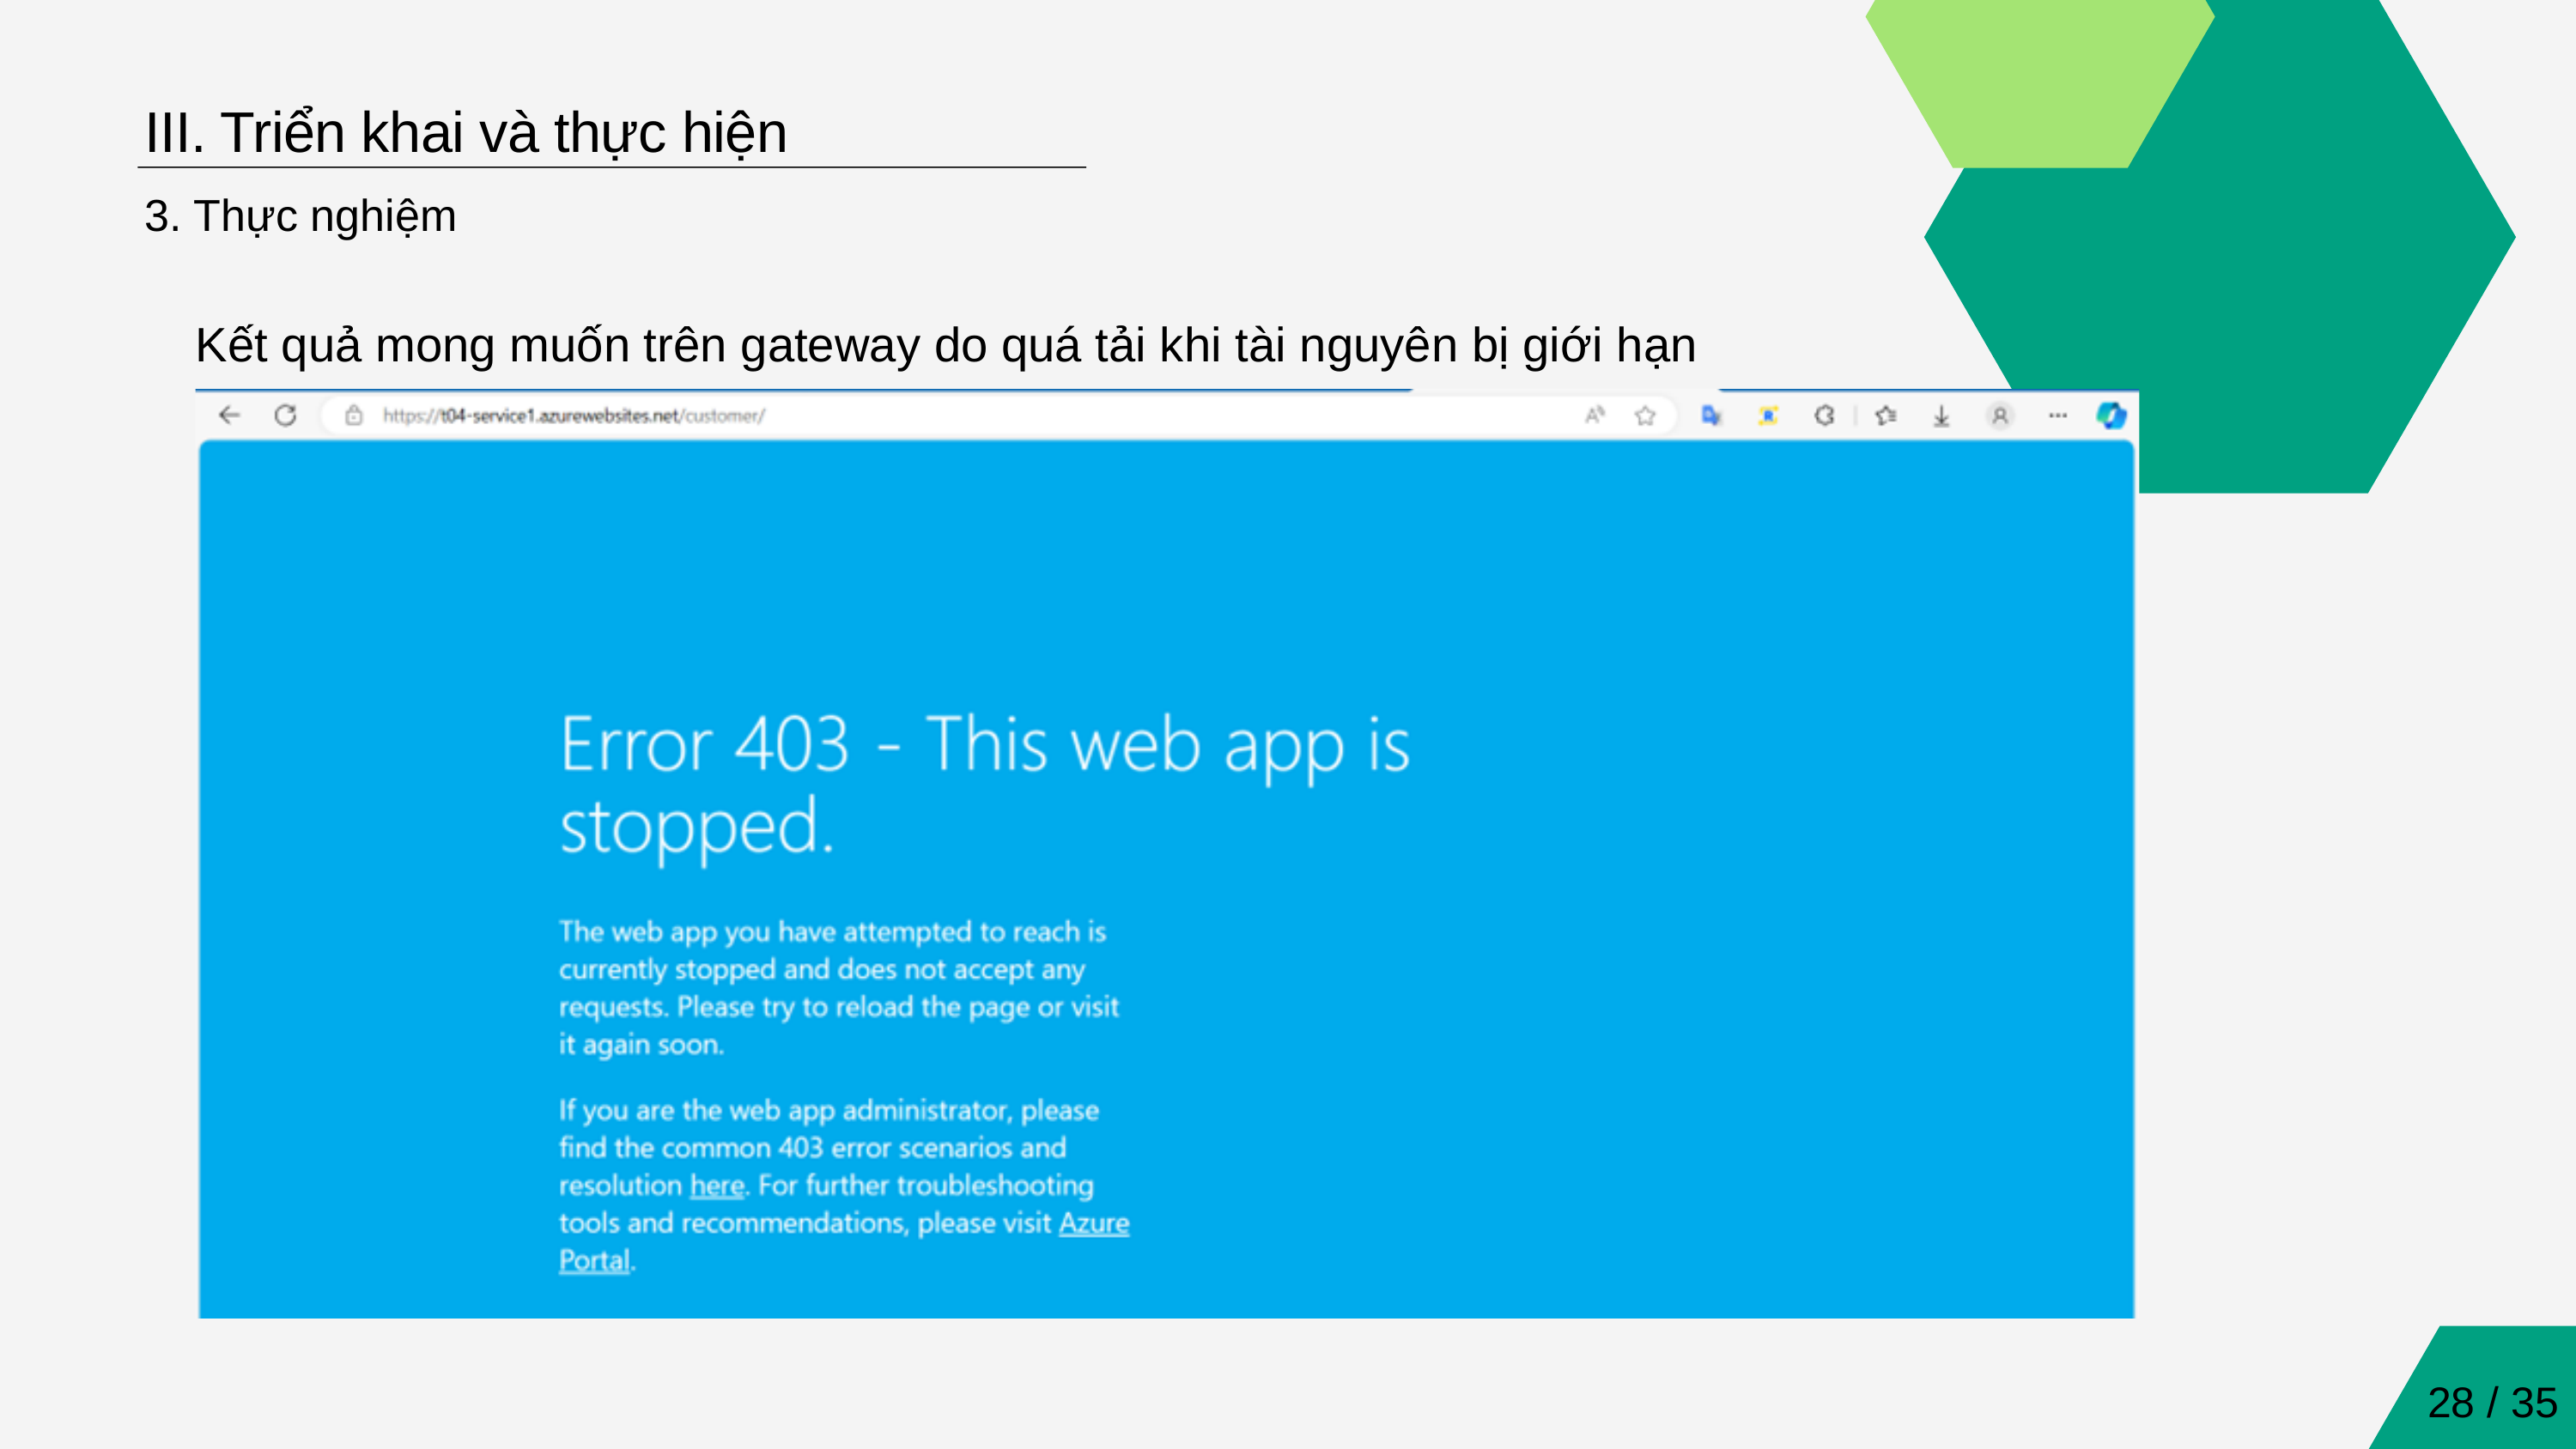

III. Triển khai và thực hiện

3. Thực nghiệm
Kết quả mong muốn trên gateway do quá tải khi tài nguyên bị giới hạn

28 / 35